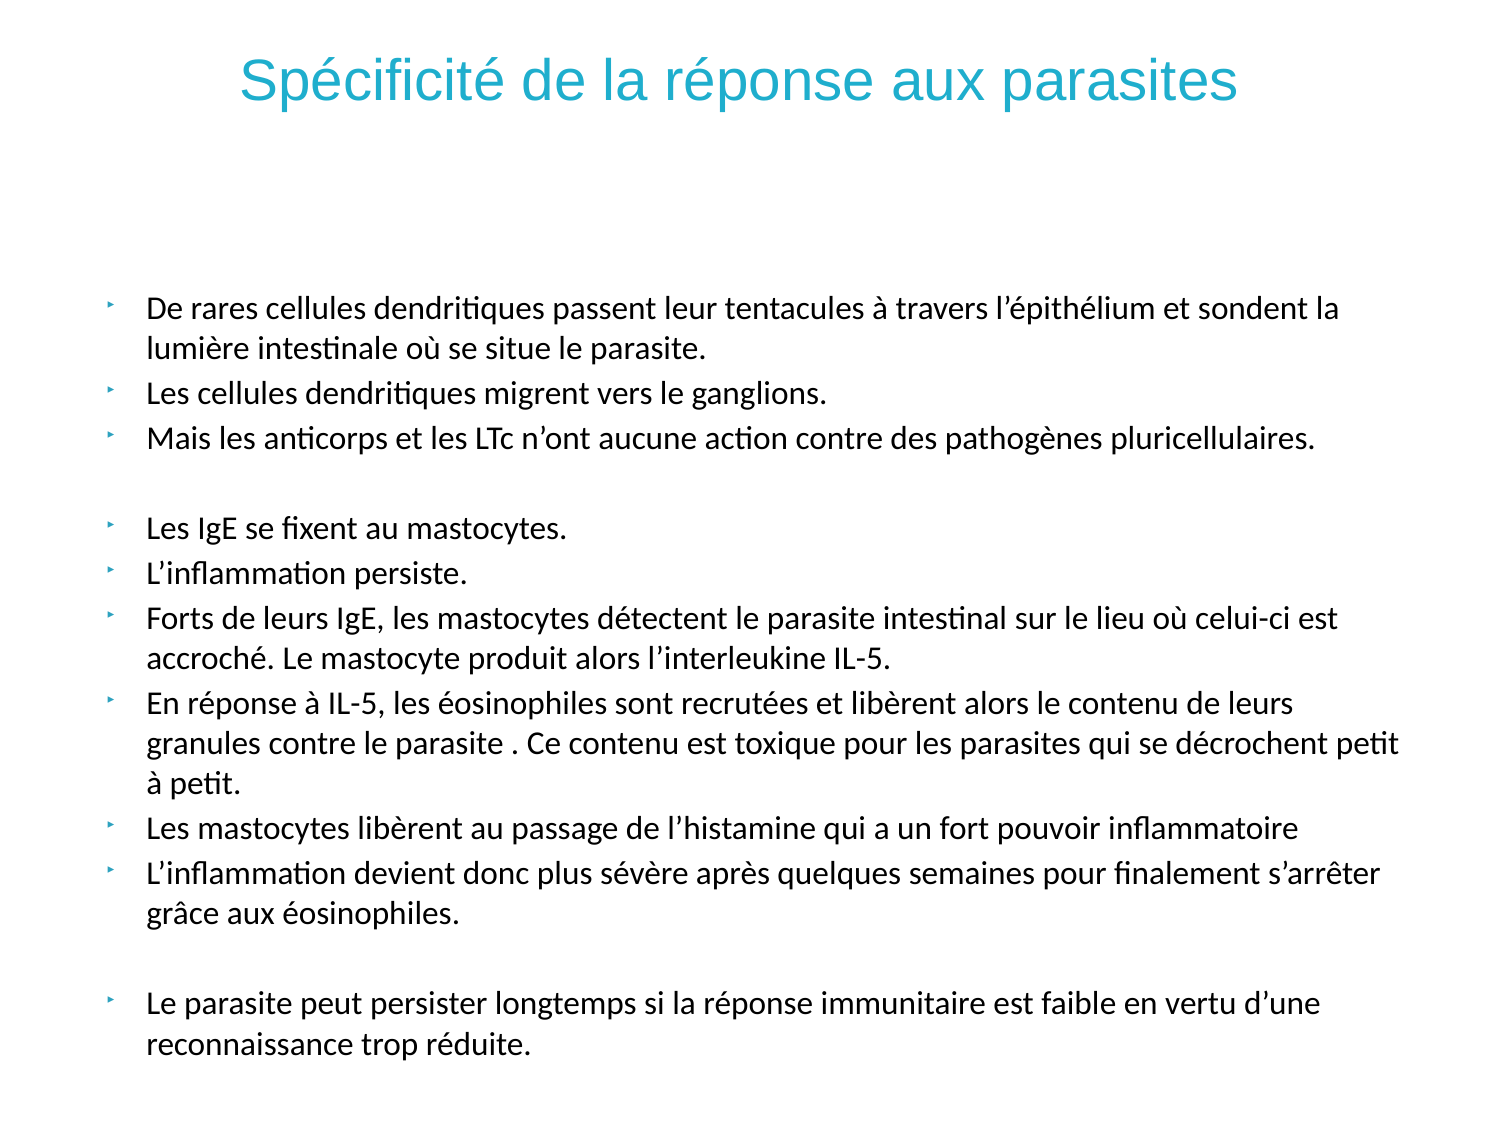

# Spécificité de la réponse aux parasites
De rares cellules dendritiques passent leur tentacules à travers l’épithélium et sondent la lumière intestinale où se situe le parasite.
Les cellules dendritiques migrent vers le ganglions.
Mais les anticorps et les LTc n’ont aucune action contre des pathogènes pluricellulaires.

Les IgE se fixent au mastocytes.
L’inflammation persiste.
Forts de leurs IgE, les mastocytes détectent le parasite intestinal sur le lieu où celui-ci est accroché. Le mastocyte produit alors l’interleukine IL-5.
En réponse à IL-5, les éosinophiles sont recrutées et libèrent alors le contenu de leurs granules contre le parasite . Ce contenu est toxique pour les parasites qui se décrochent petit à petit.
Les mastocytes libèrent au passage de l’histamine qui a un fort pouvoir inflammatoire
L’inflammation devient donc plus sévère après quelques semaines pour finalement s’arrêter grâce aux éosinophiles.

Le parasite peut persister longtemps si la réponse immunitaire est faible en vertu d’une reconnaissance trop réduite.